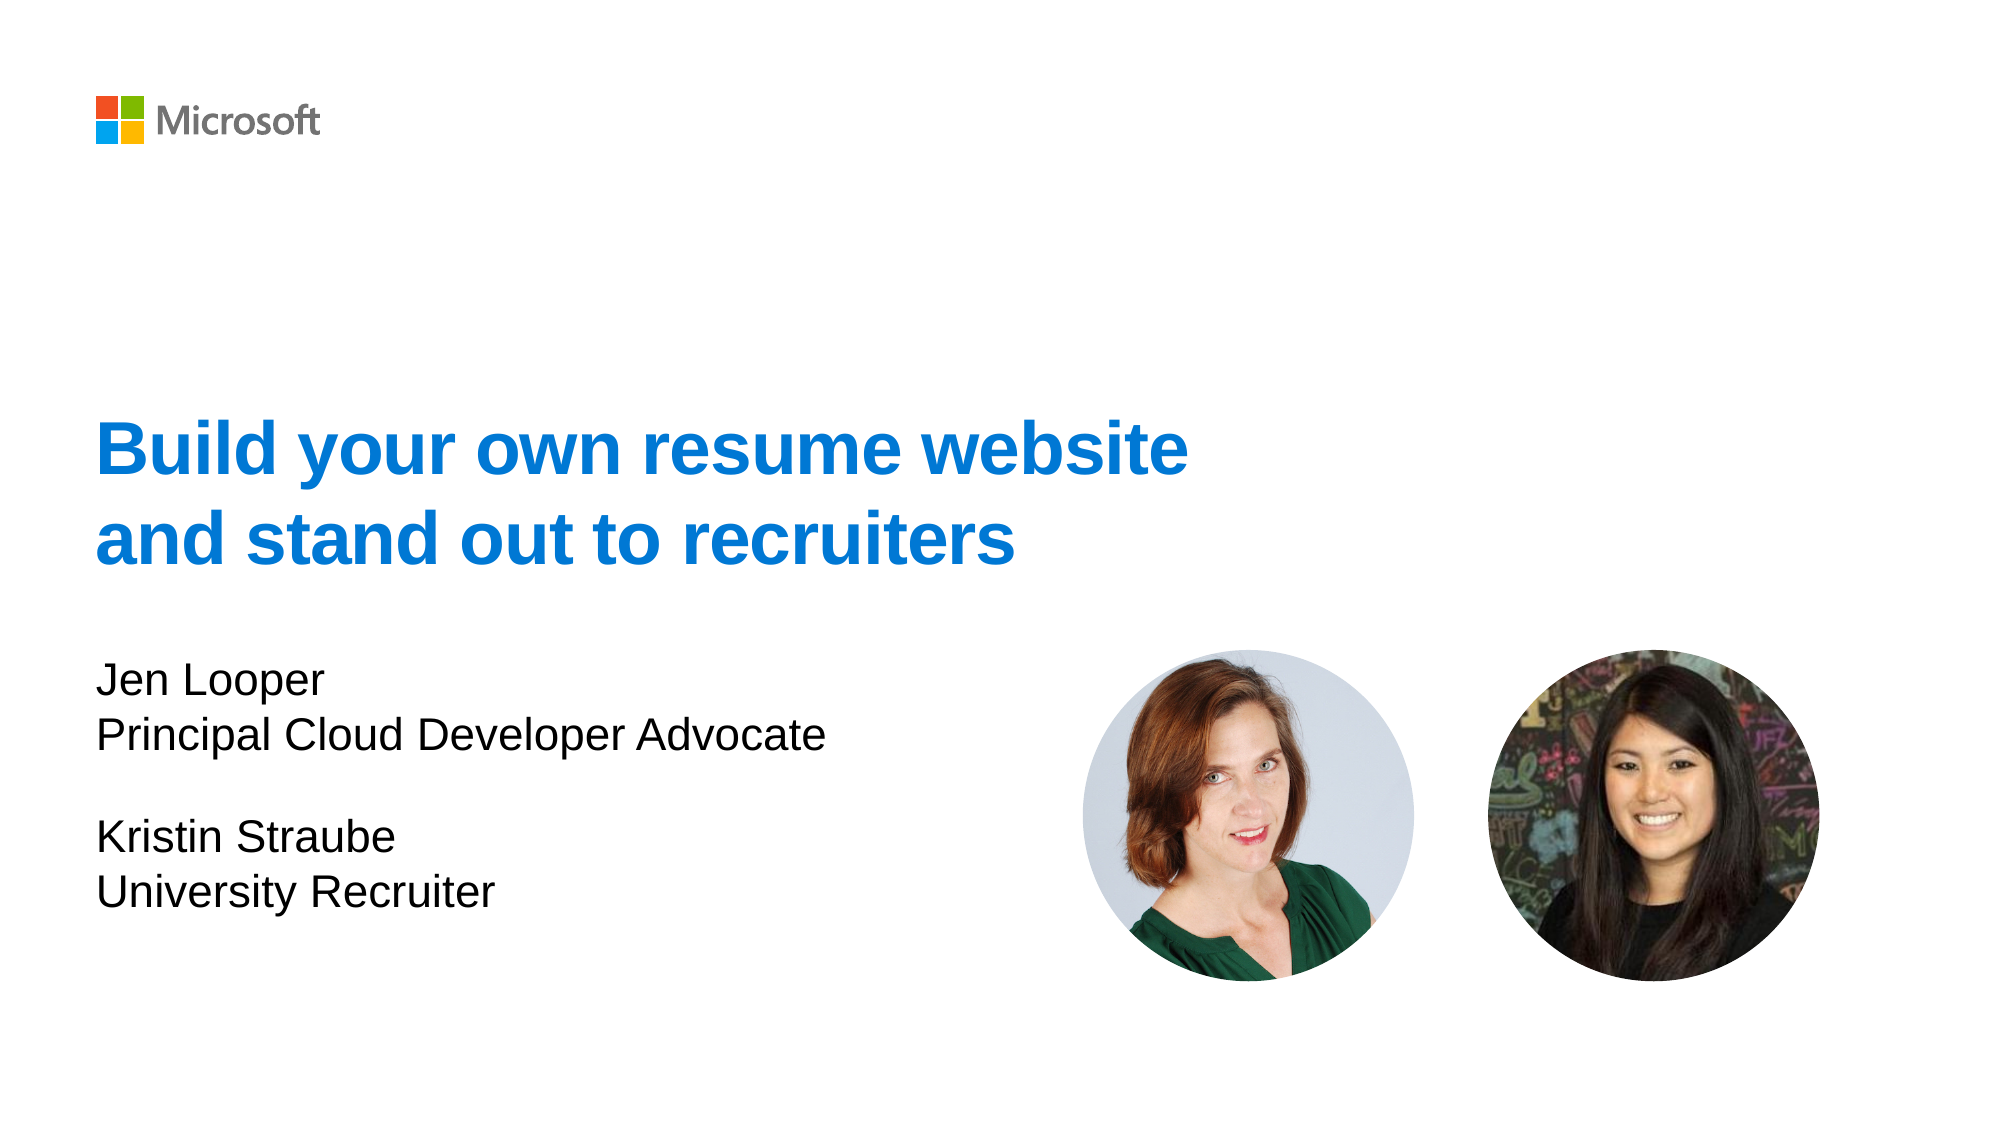

# Build your own resume website and stand out to recruiters
Jen Looper
Principal Cloud Developer Advocate

Kristin Straube
University Recruiter